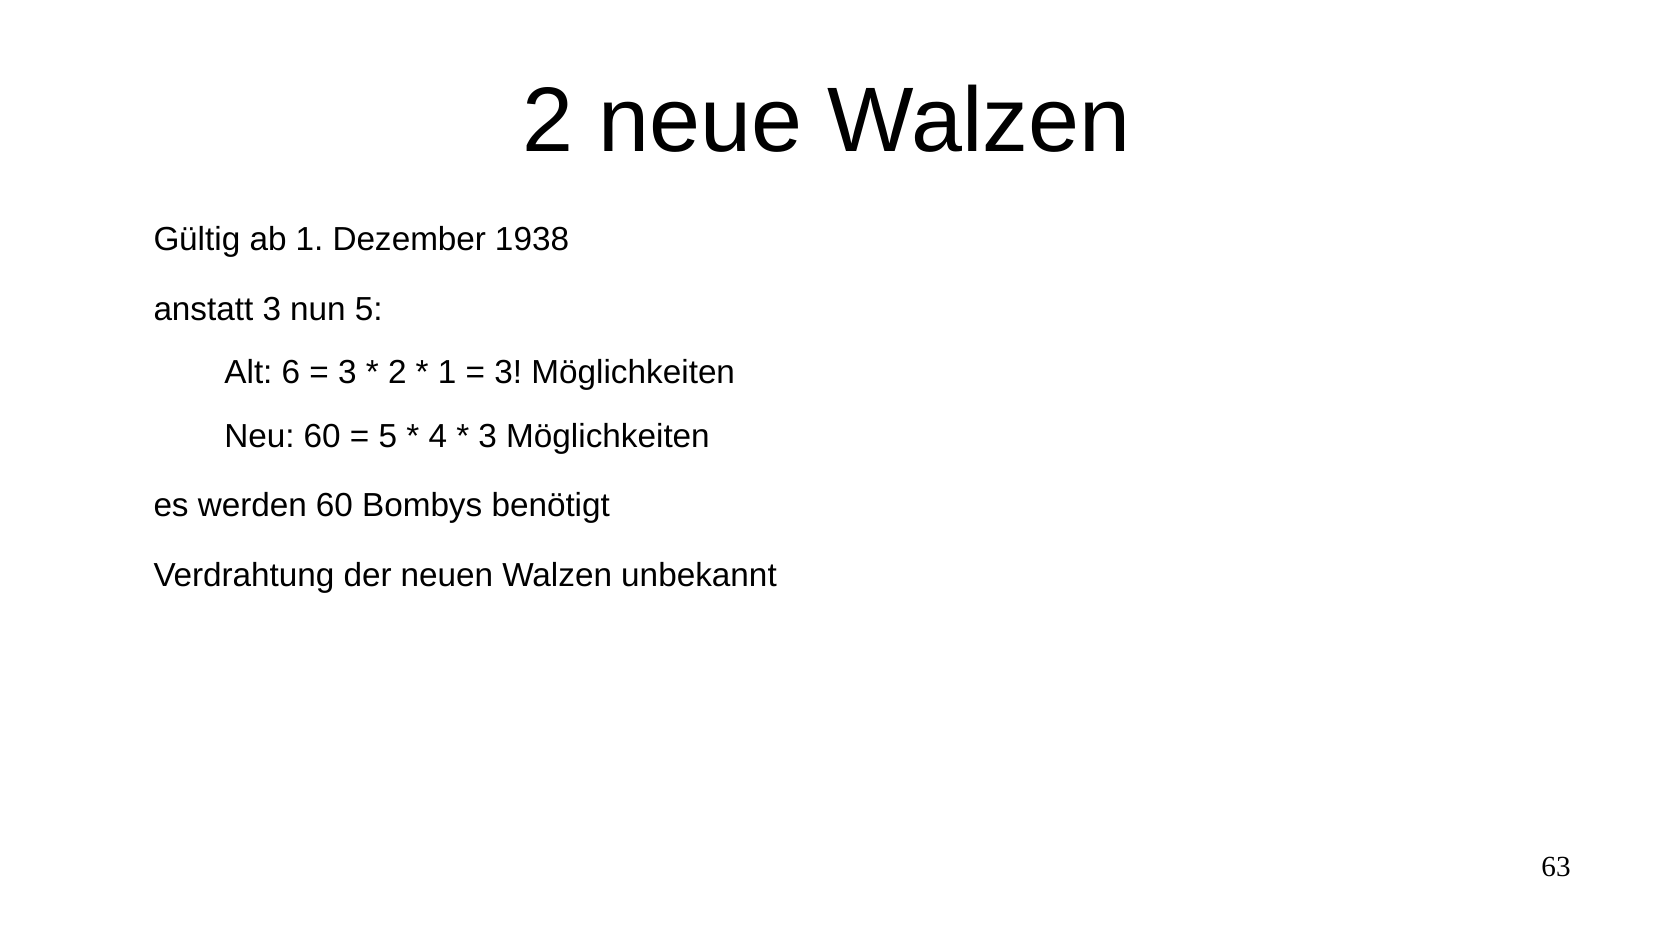

# 2 neue Walzen
Gültig ab 1. Dezember 1938
anstatt 3 nun 5:
Alt: 6 = 3 * 2 * 1 = 3! Möglichkeiten
Neu: 60 = 5 * 4 * 3 Möglichkeiten
es werden 60 Bombys benötigt
Verdrahtung der neuen Walzen unbekannt

63